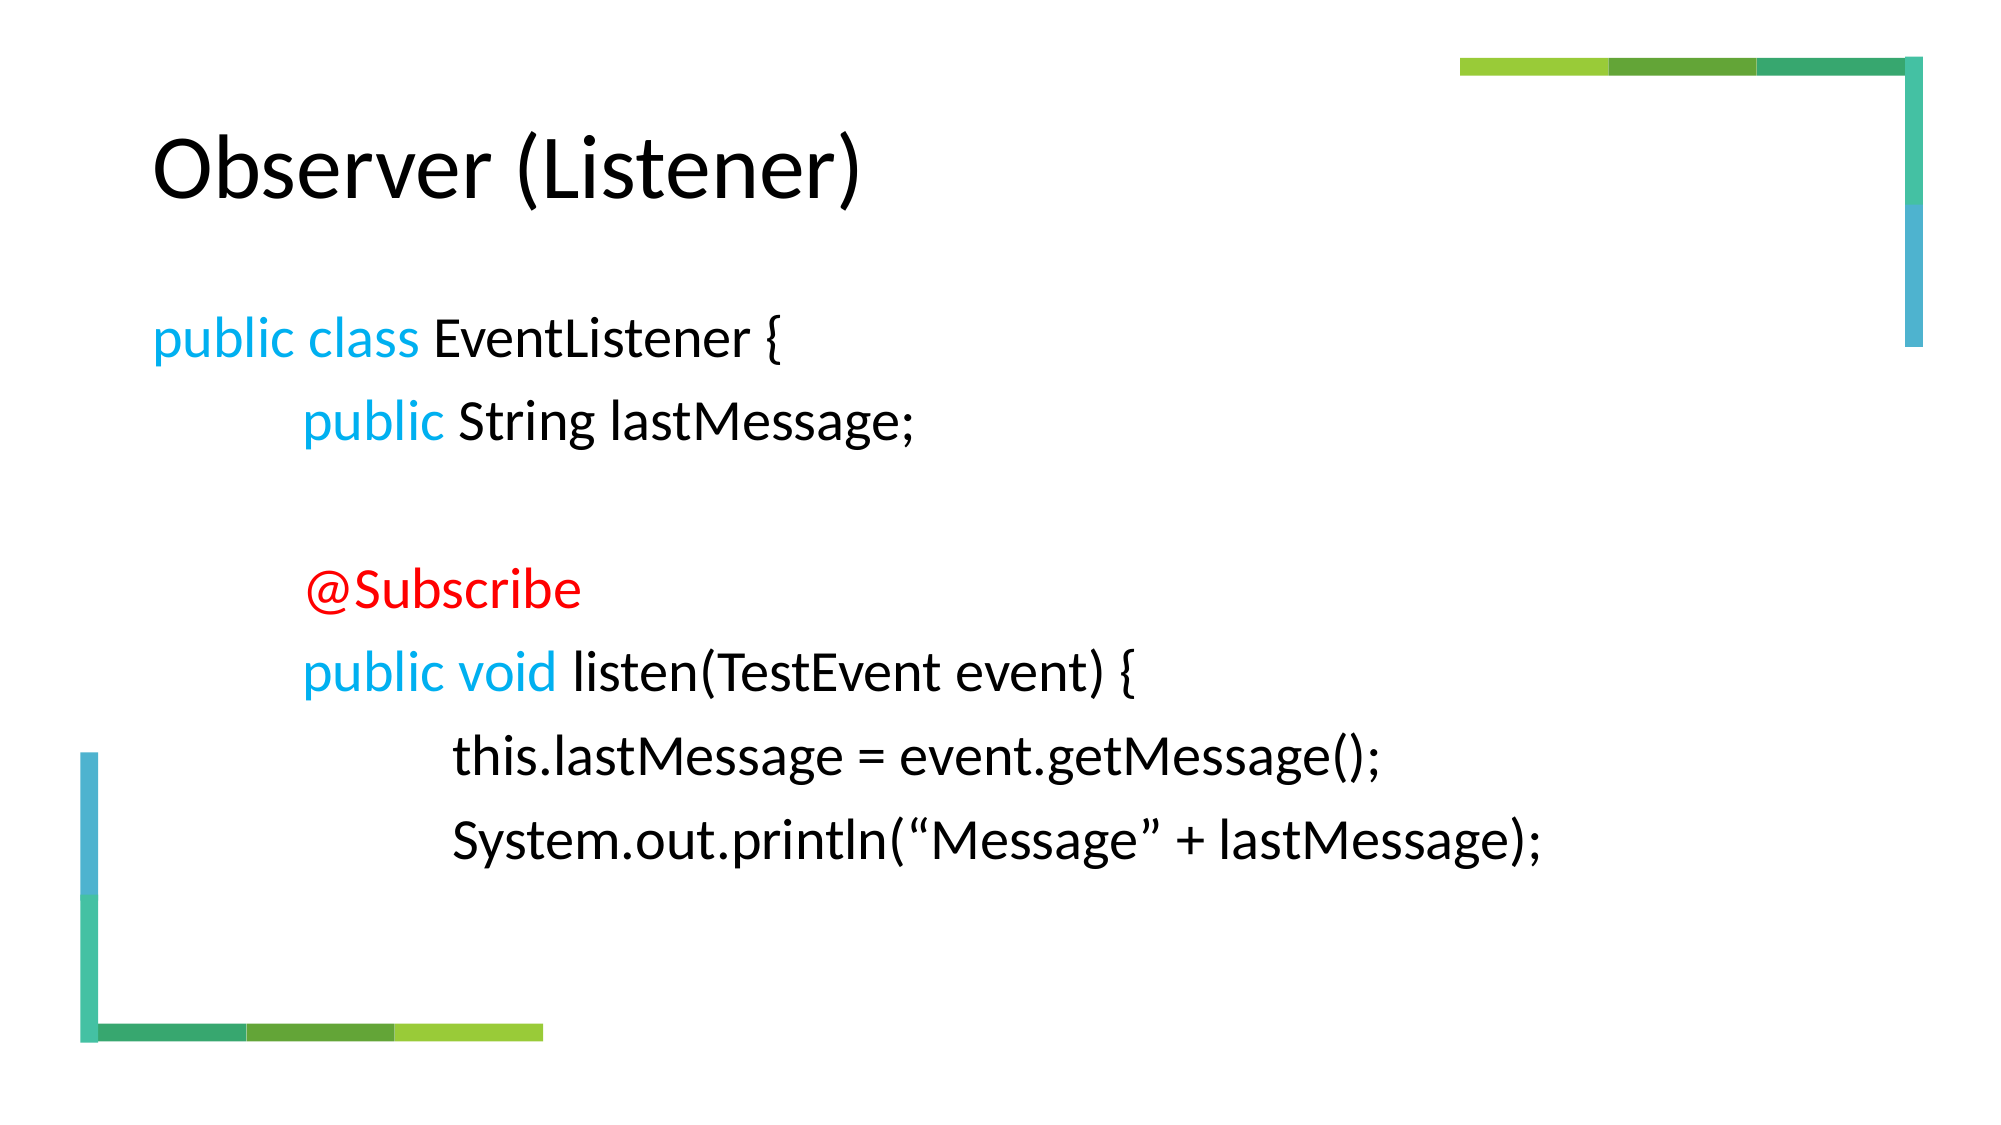

# Observer (Listener)
public class EventListener {
	public String lastMessage;

	@Subscribe
	public void listen(TestEvent event) {
		this.lastMessage = event.getMessage();
		System.out.println(“Message” + lastMessage);